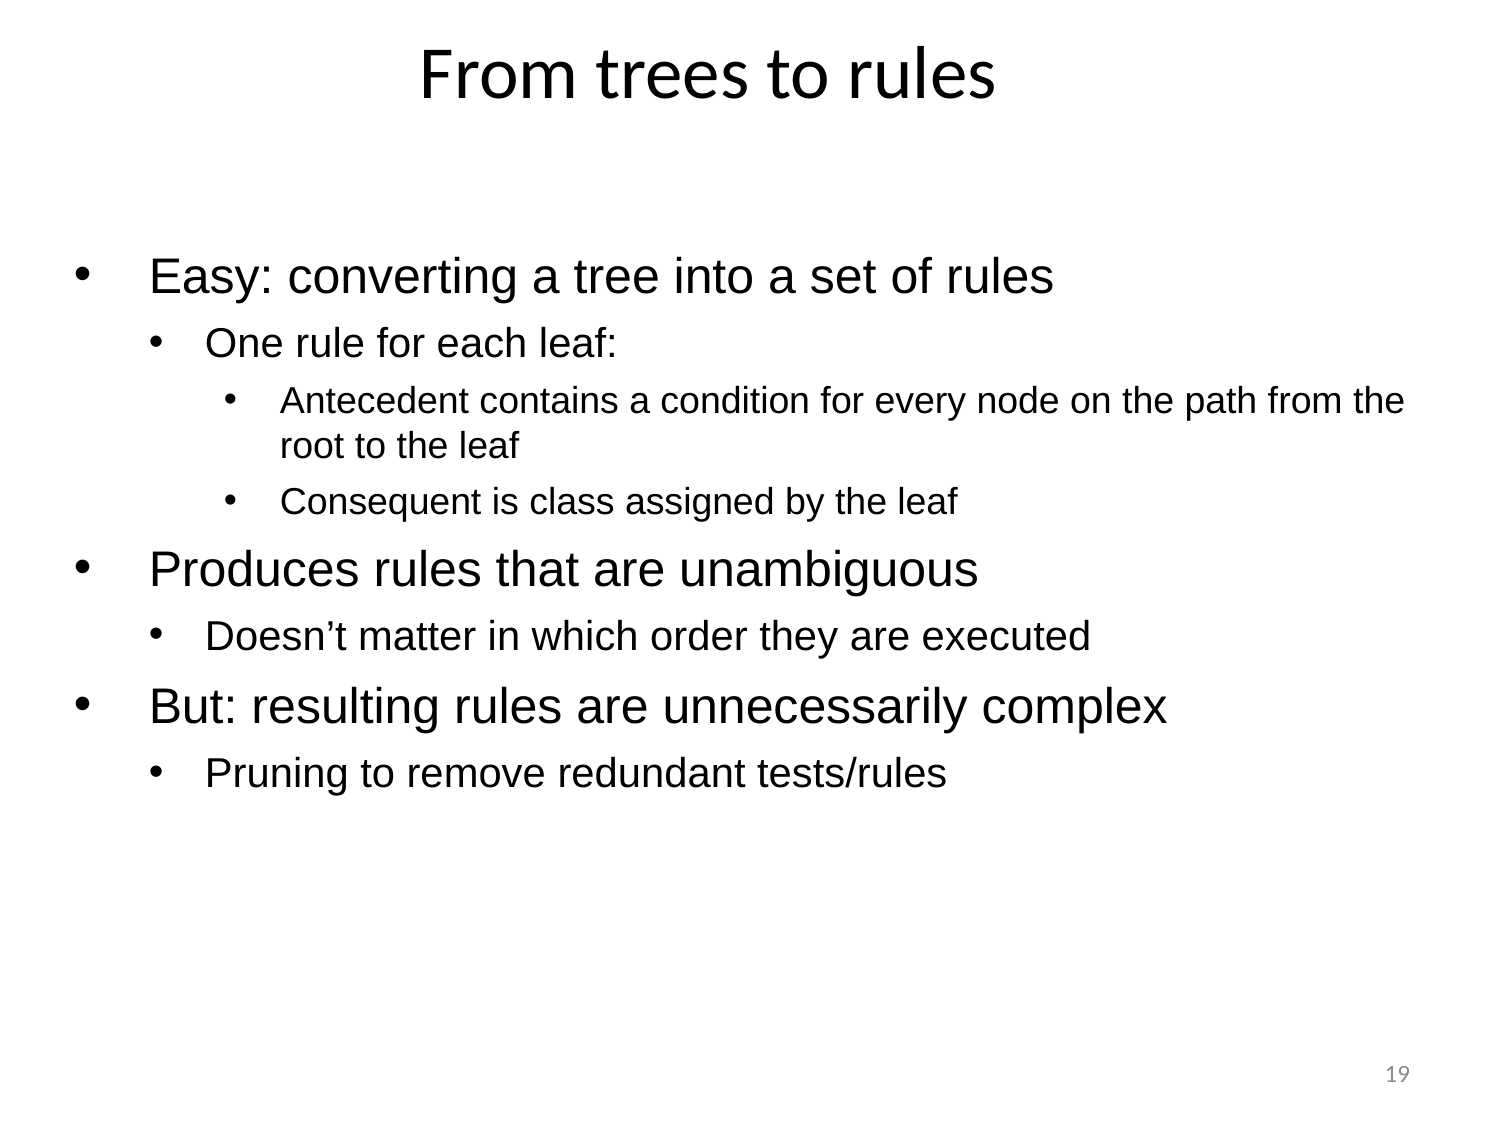

From trees to rules
Easy: converting a tree into a set of rules
One rule for each leaf:
Antecedent contains a condition for every node on the path from the root to the leaf
Consequent is class assigned by the leaf
Produces rules that are unambiguous
Doesn’t matter in which order they are executed
But: resulting rules are unnecessarily complex
Pruning to remove redundant tests/rules
19